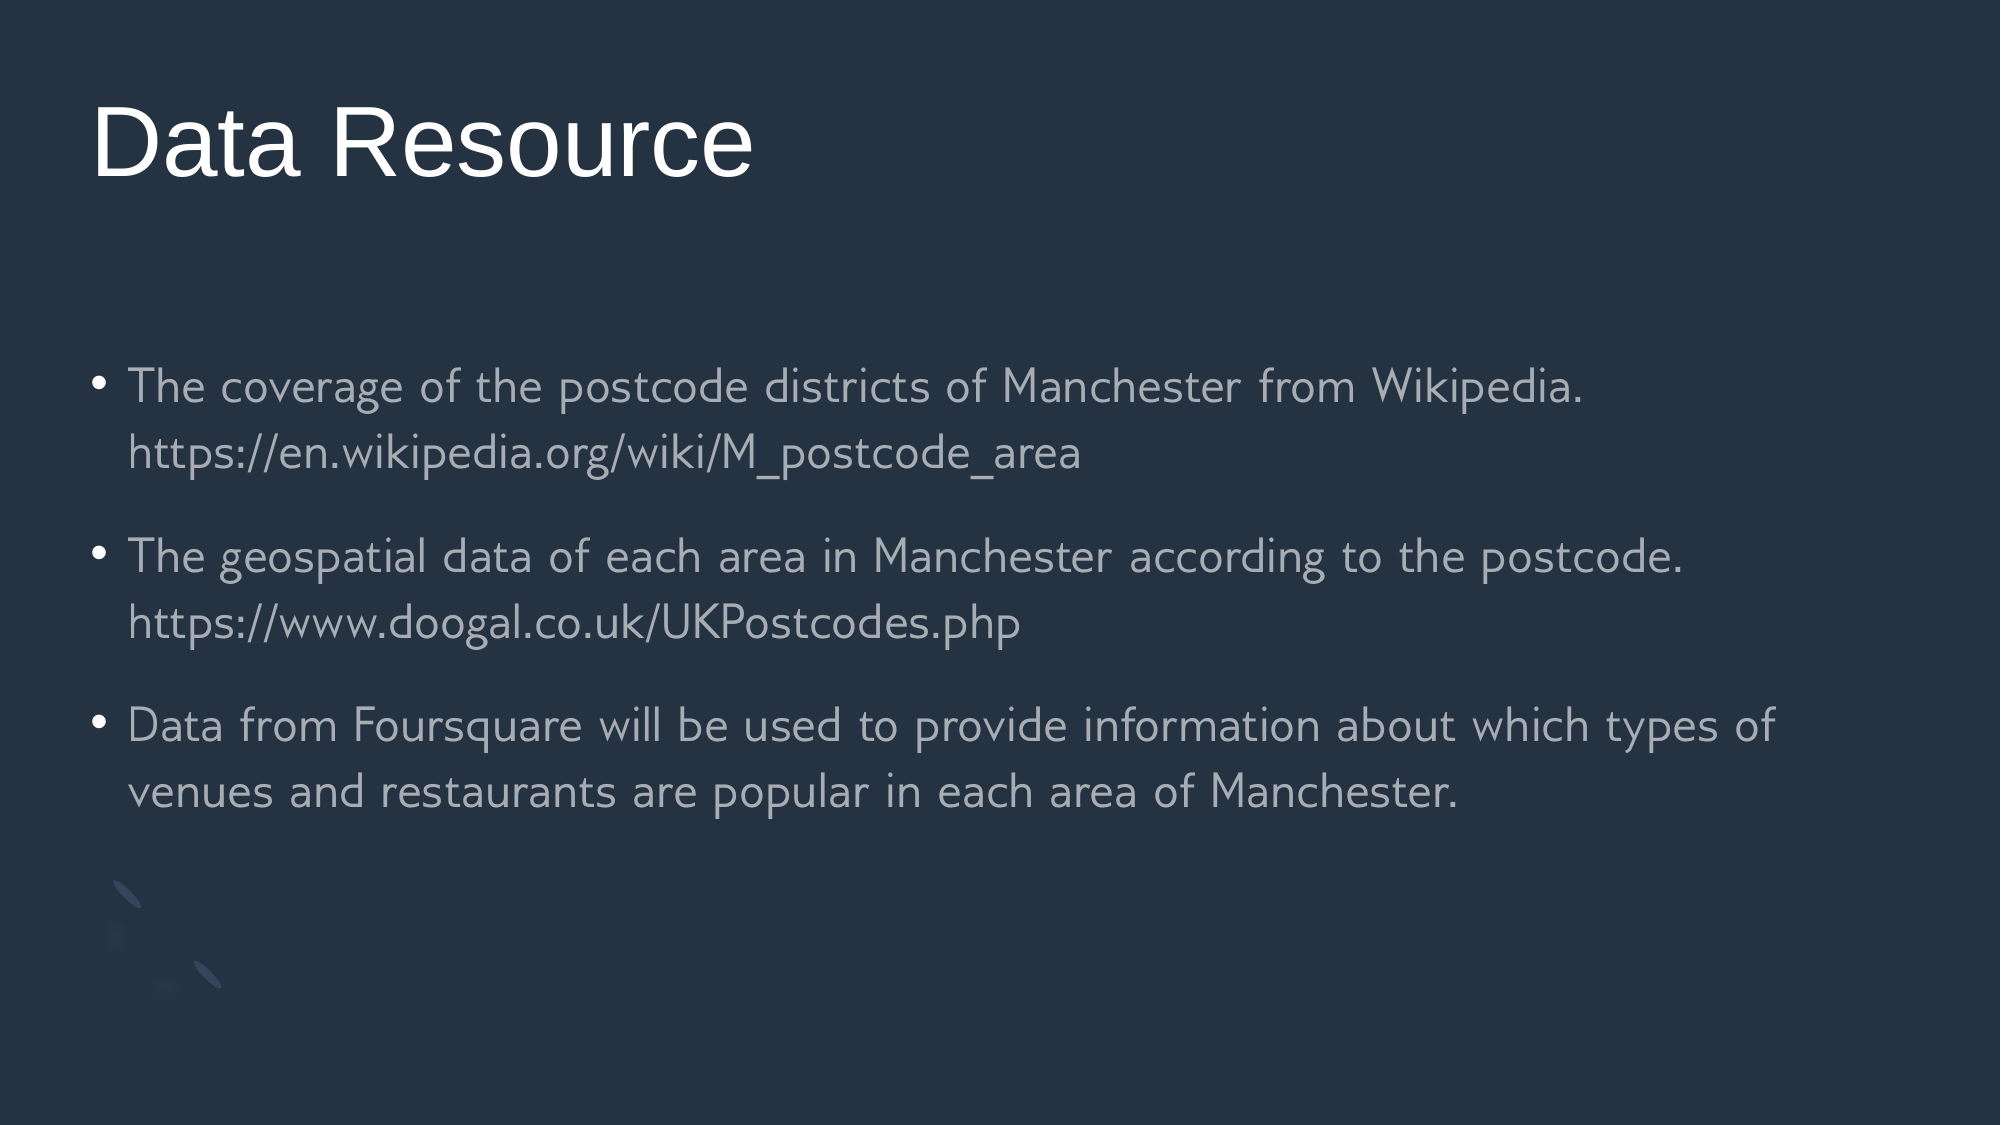

# Data Resource
The coverage of the postcode districts of Manchester from Wikipedia. https://en.wikipedia.org/wiki/M_postcode_area
The geospatial data of each area in Manchester according to the postcode. https://www.doogal.co.uk/UKPostcodes.php
Data from Foursquare will be used to provide information about which types of venues and restaurants are popular in each area of Manchester.